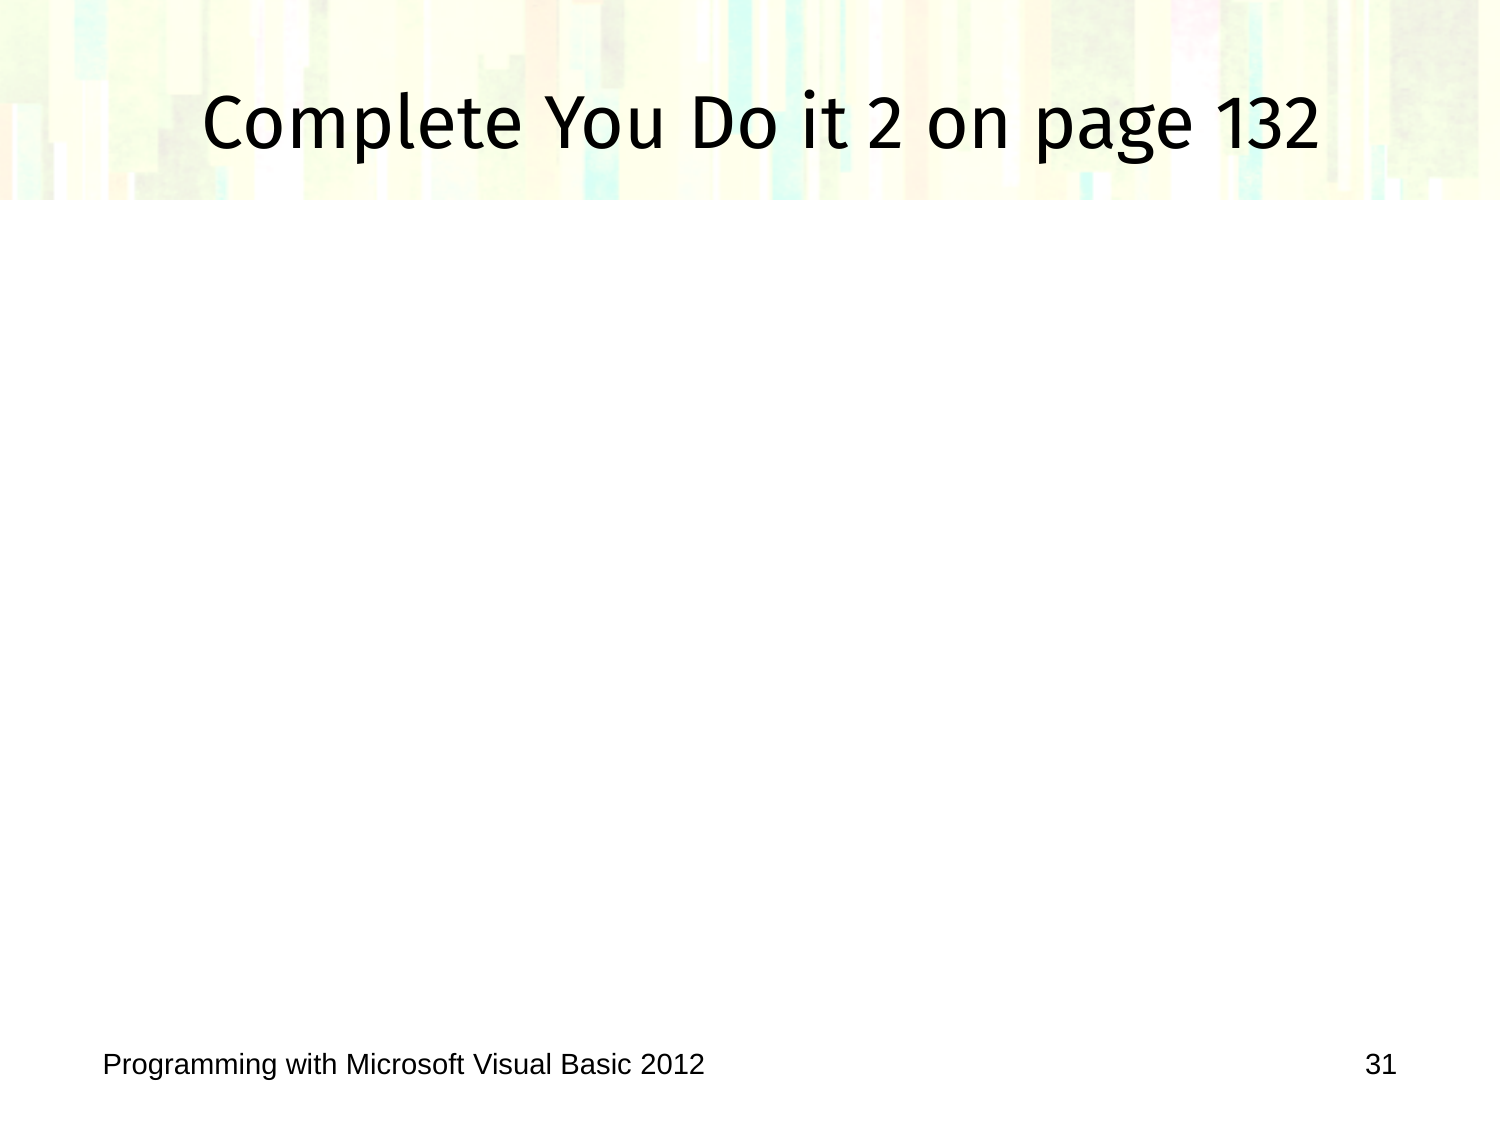

# Complete You Do it 2 on page 132

Programming with Microsoft Visual Basic 2012
31